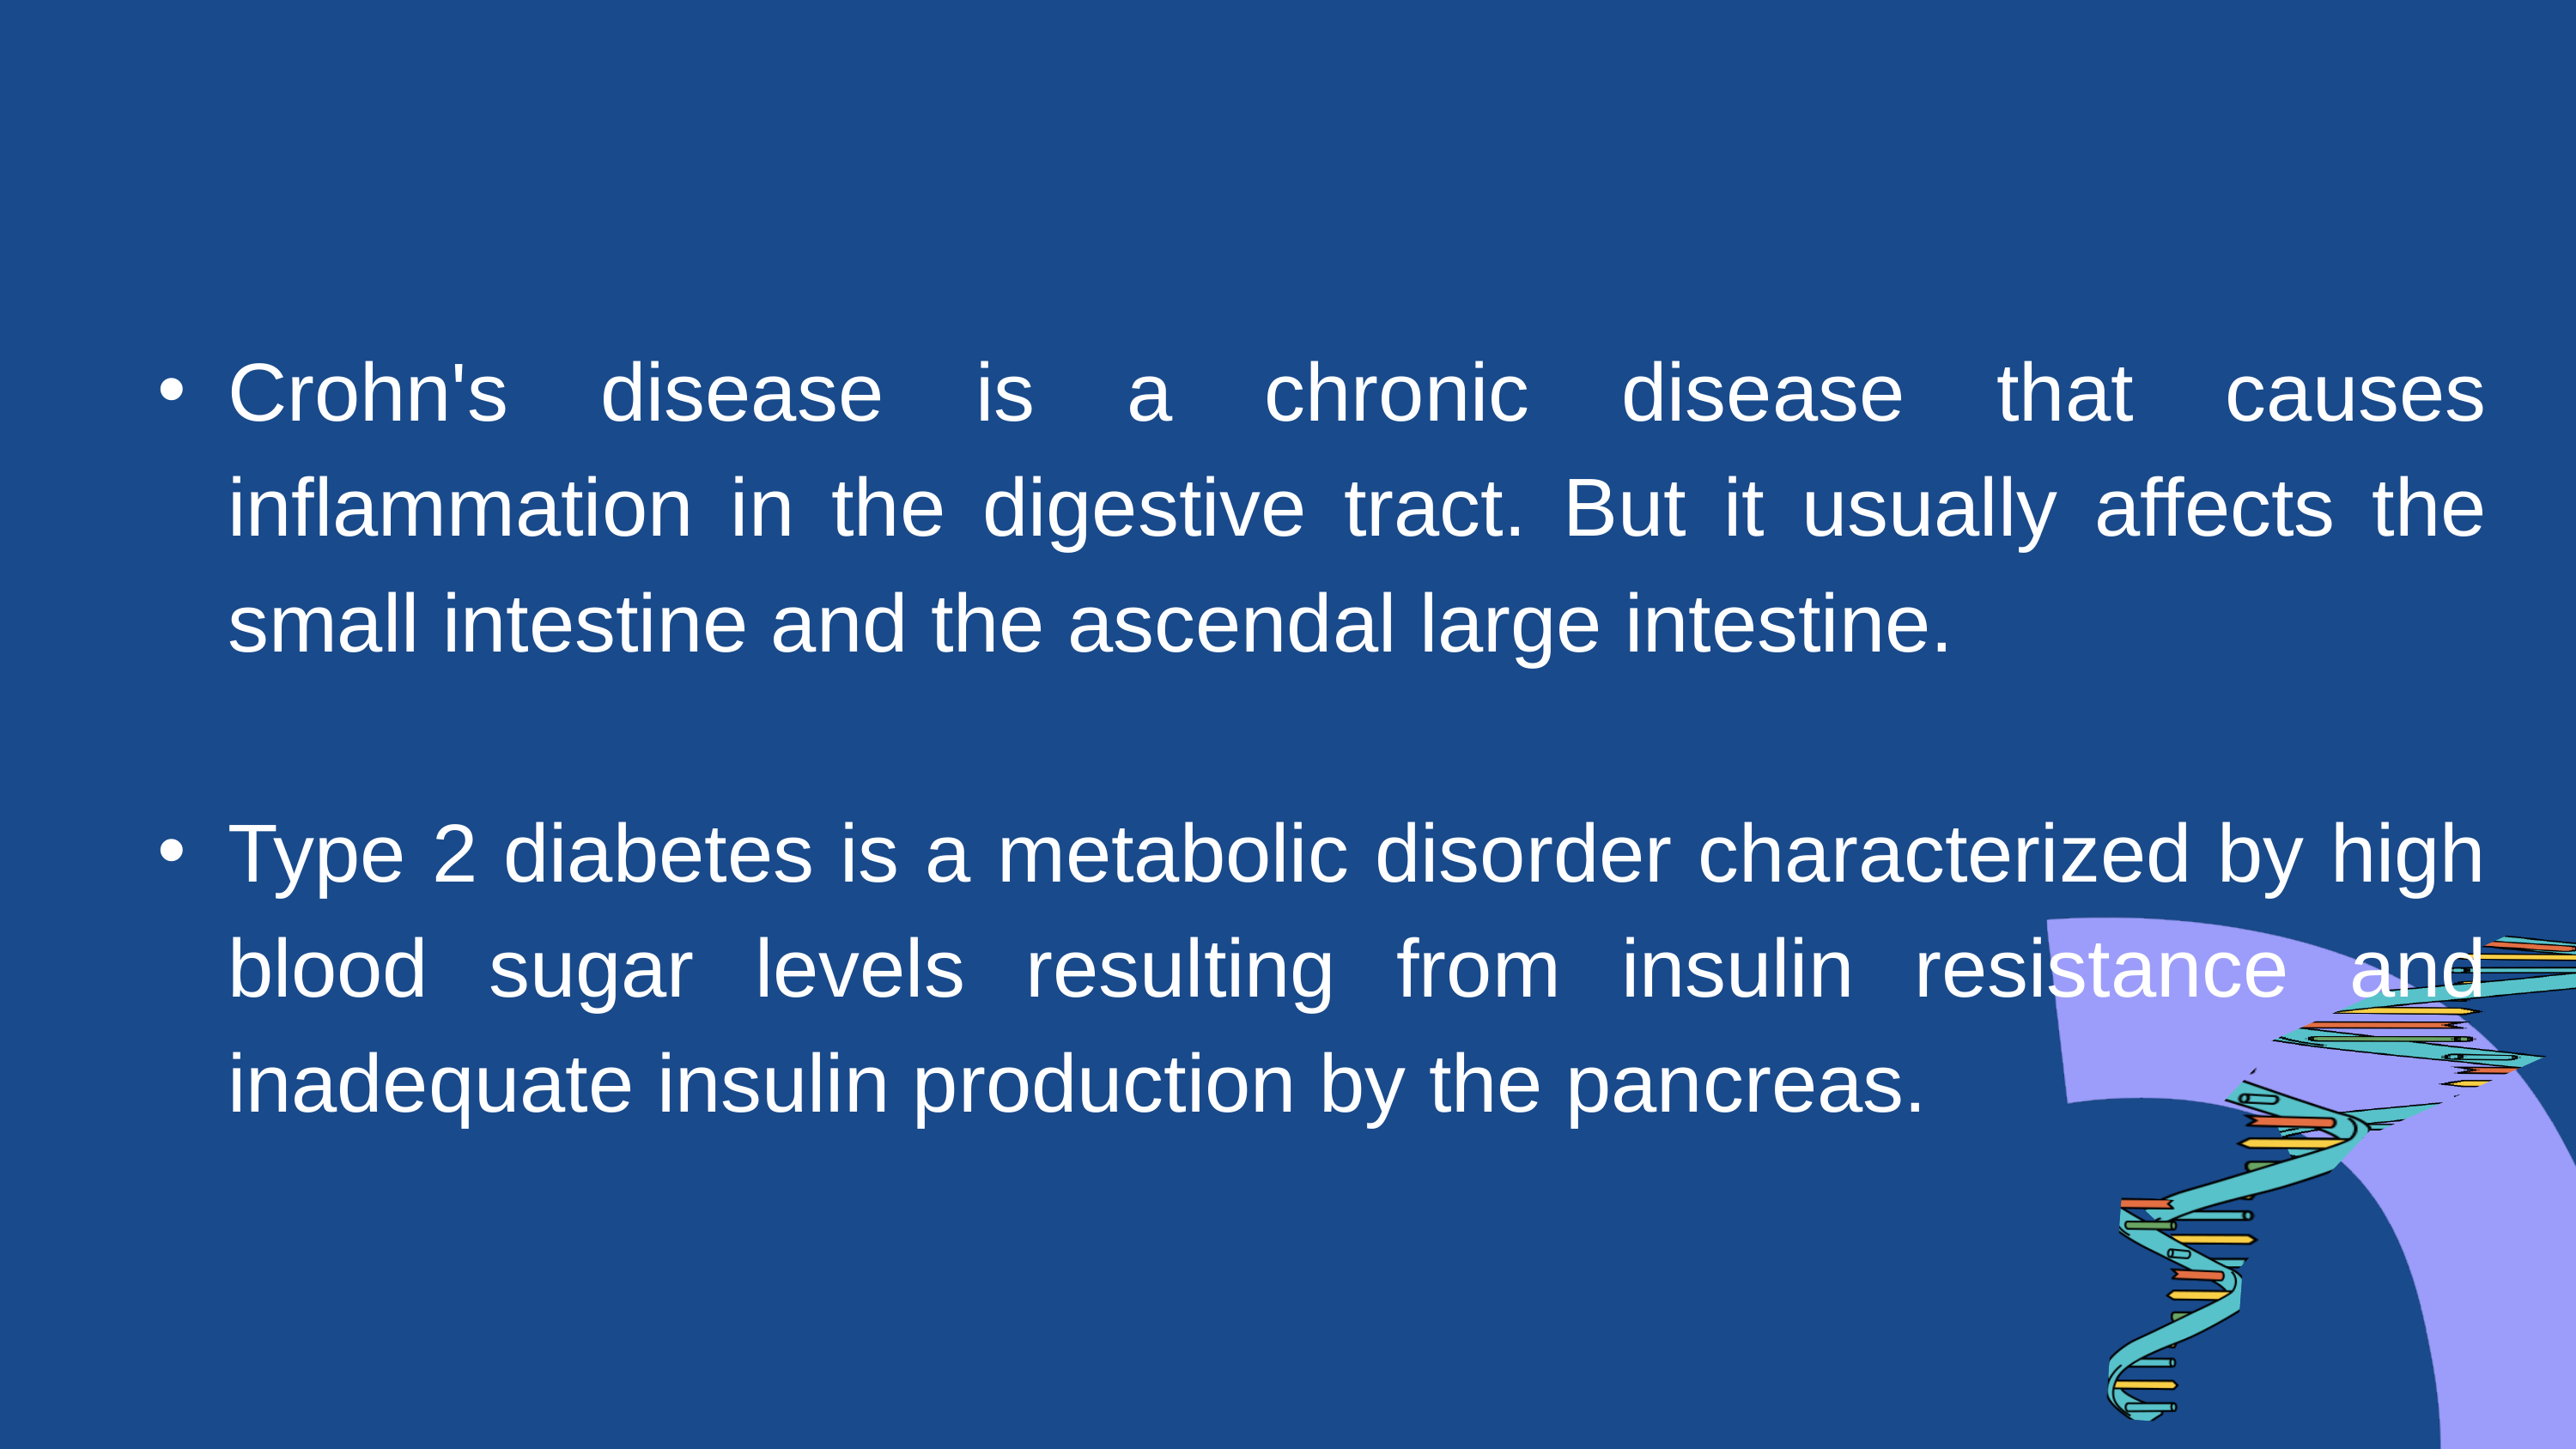

Crohn's disease is a chronic disease that causes inflammation in the digestive tract. But it usually affects the small intestine and the ascendal large intestine.

Type 2 diabetes is a metabolic disorder characterized by high blood sugar levels resulting from insulin resistance and inadequate insulin production by the pancreas.